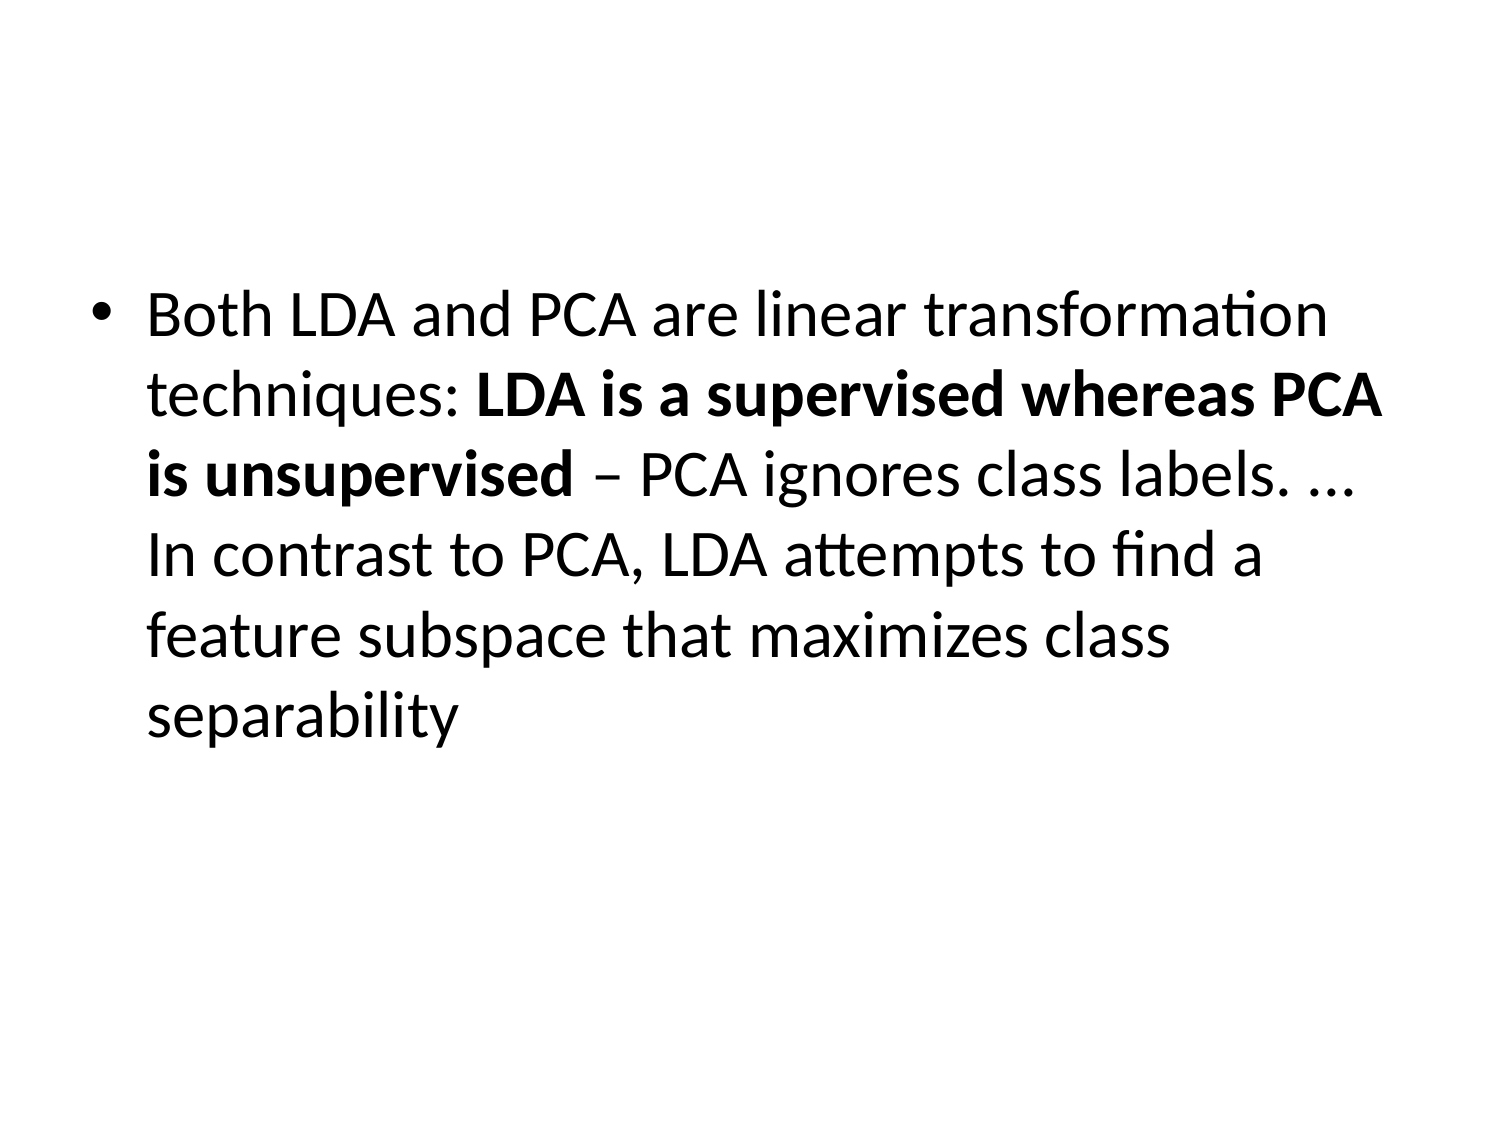

#
Both LDA and PCA are linear transformation techniques: LDA is a supervised whereas PCA is unsupervised – PCA ignores class labels. ... In contrast to PCA, LDA attempts to find a feature subspace that maximizes class separability